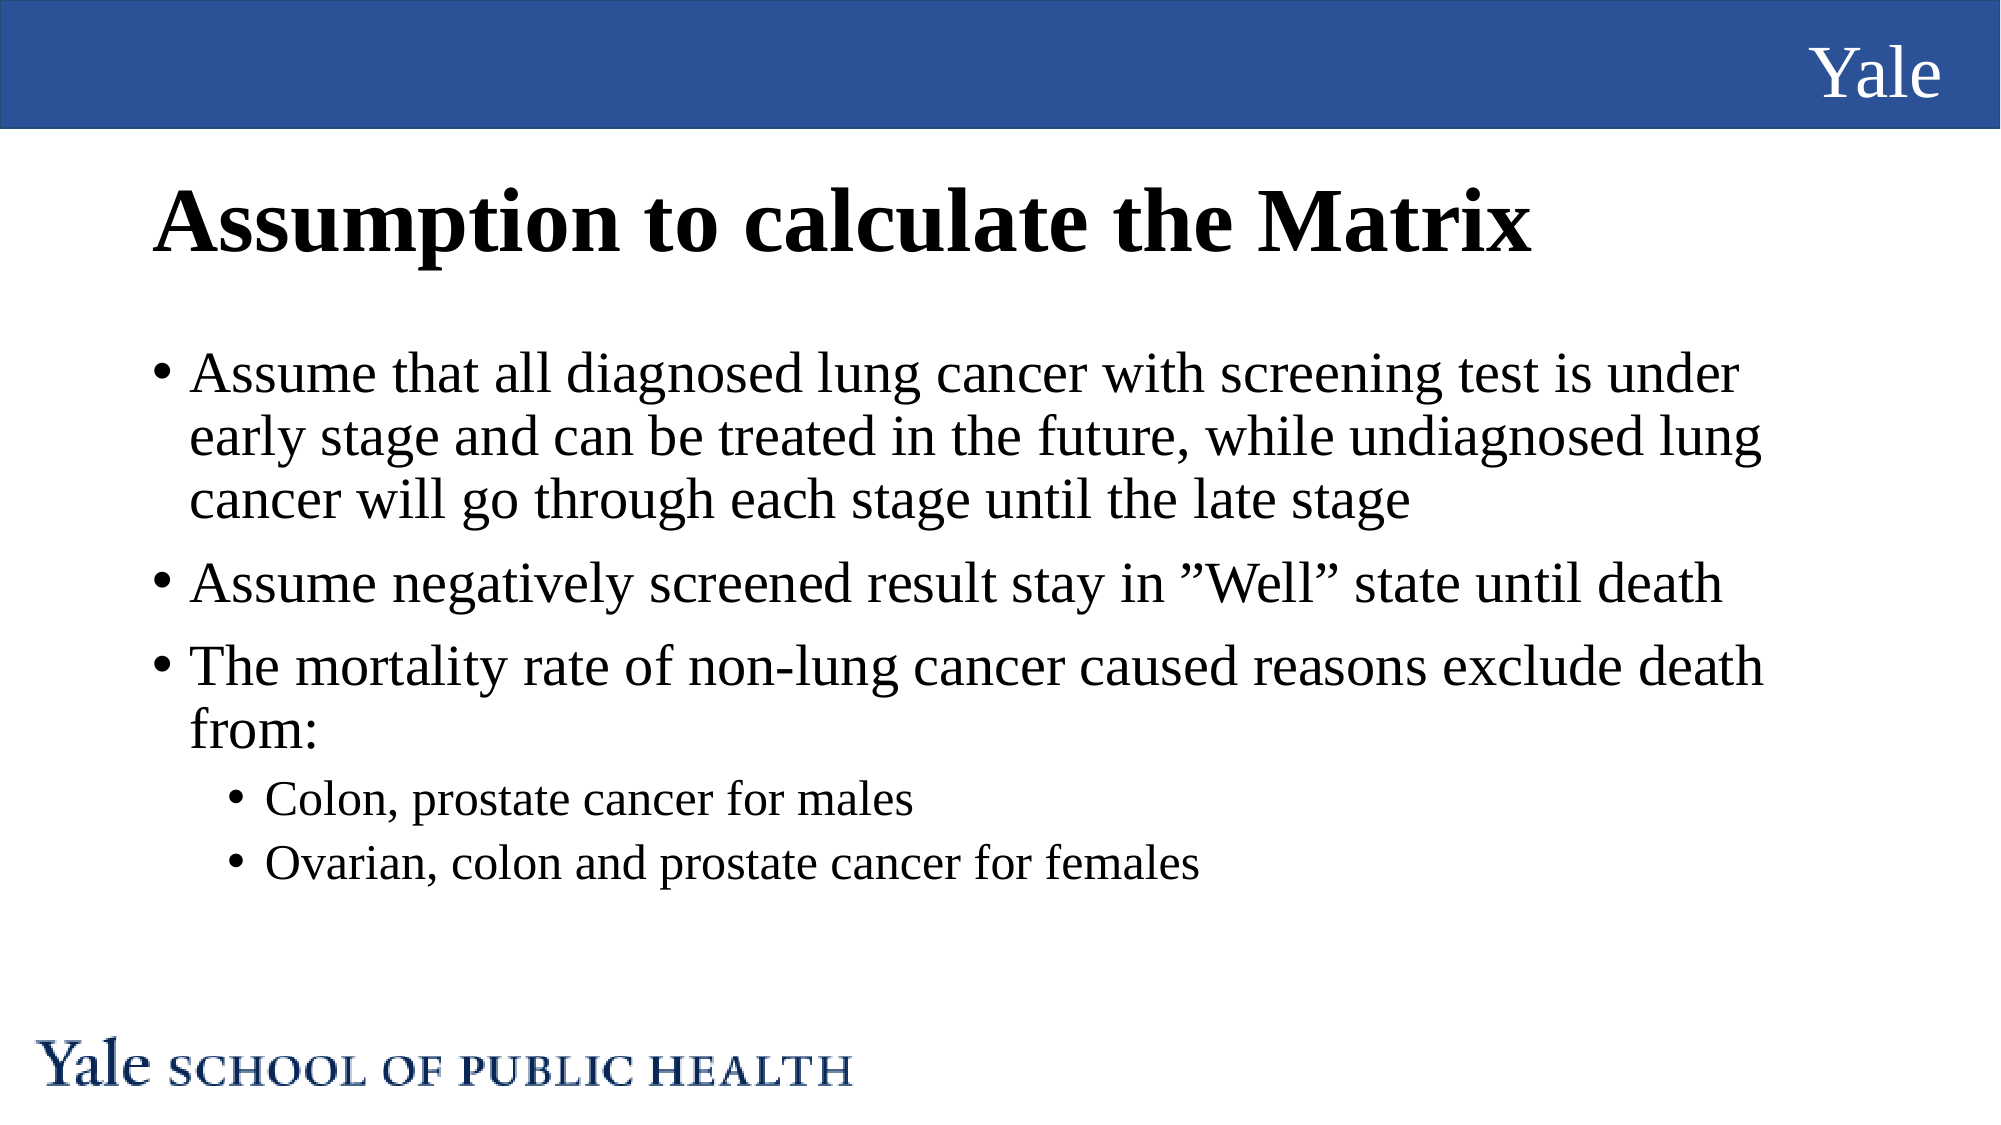

# Assumption to calculate the Matrix
Assume that all diagnosed lung cancer with screening test is under early stage and can be treated in the future, while undiagnosed lung cancer will go through each stage until the late stage
Assume negatively screened result stay in ”Well” state until death
The mortality rate of non-lung cancer caused reasons exclude death from:
Colon, prostate cancer for males
Ovarian, colon and prostate cancer for females